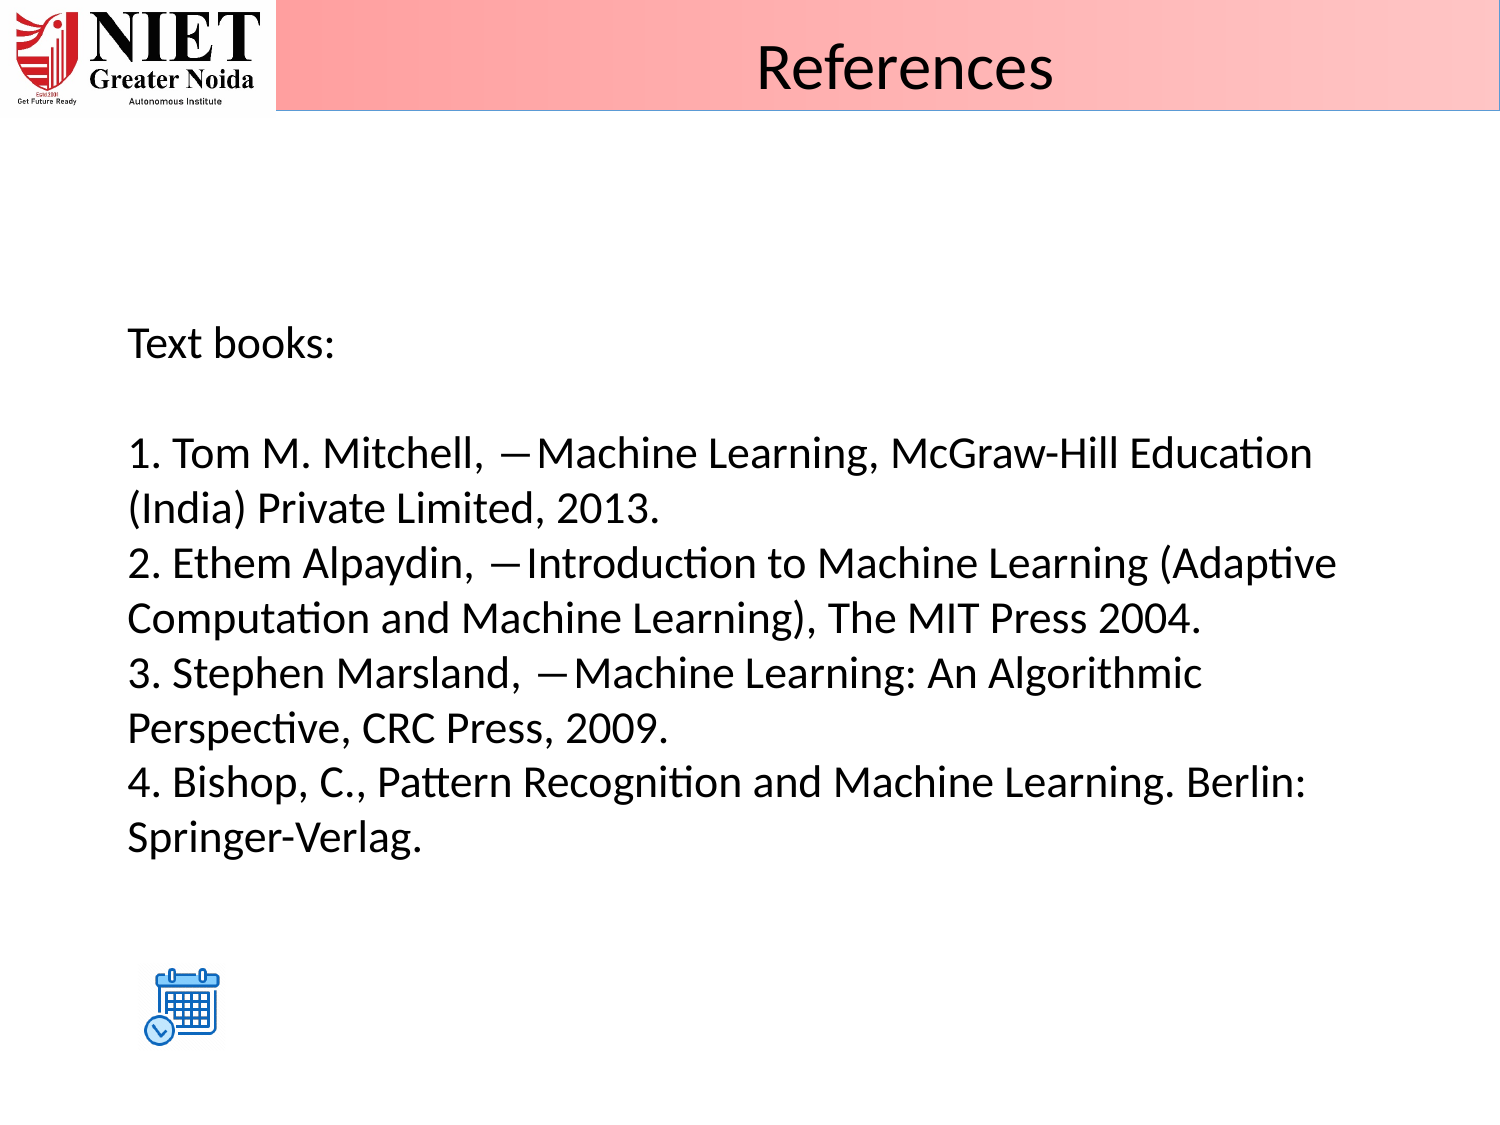

01/07/24
Unit 3
97
References
Text books:

1. Tom M. Mitchell, ―Machine Learning, McGraw-Hill Education (India) Private Limited, 2013.
2. Ethem Alpaydin, ―Introduction to Machine Learning (Adaptive Computation and Machine Learning), The MIT Press 2004.
3. Stephen Marsland, ―Machine Learning: An Algorithmic Perspective, CRC Press, 2009.
4. Bishop, C., Pattern Recognition and Machine Learning. Berlin: Springer-Verlag.